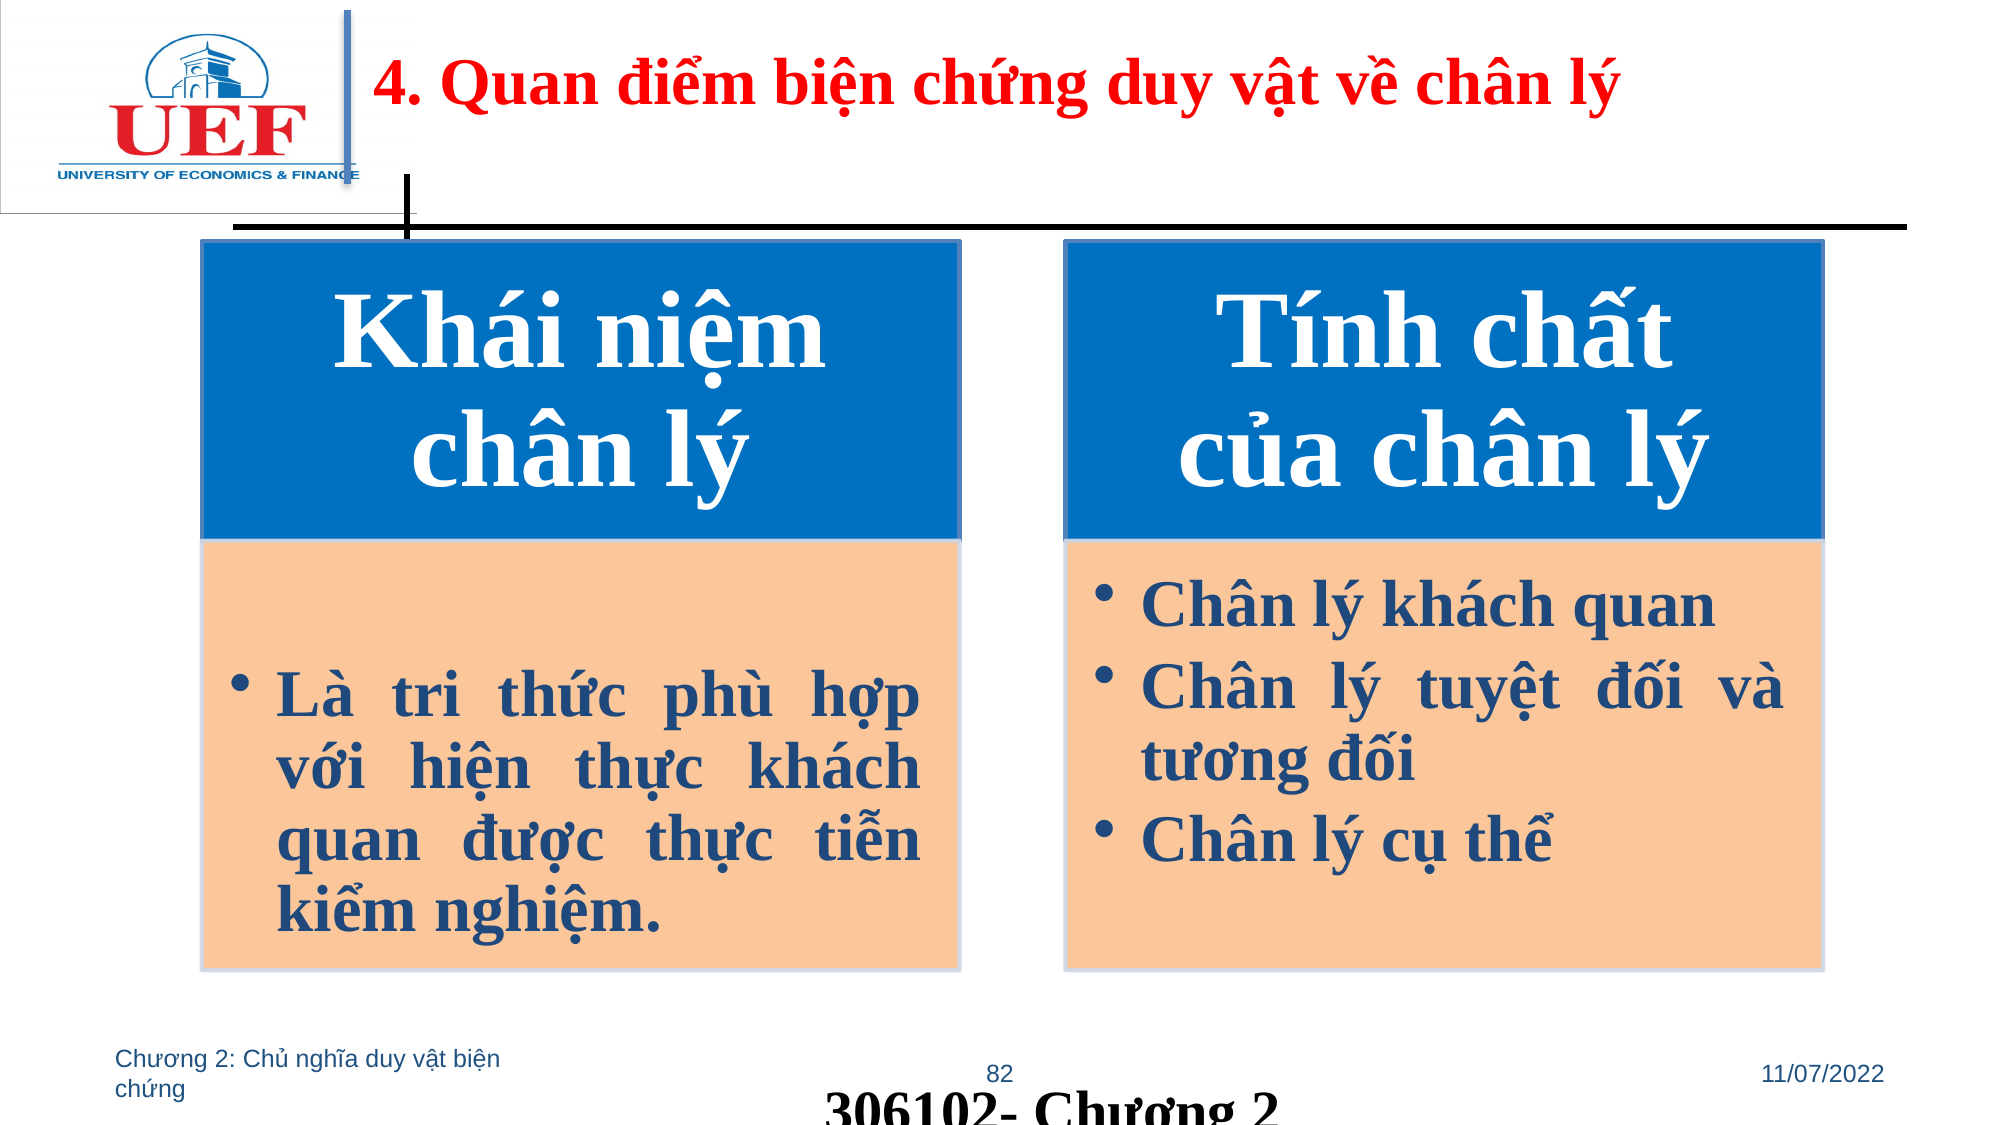

4. Quan điểm biện chứng duy vật về chân lý
Khái niệm chân lý

Là tri thức phù hợp với hiện thực khách quan được thực tiễn kiểm nghiệm.
Tính chất của chân lý
Chân lý khách quan
Chân lý tuyệt đối và tương đối
Chân lý cụ thể
Chương 2: Chủ nghĩa duy vật biện chứng
82
11/07/2022
306102- Chương 2